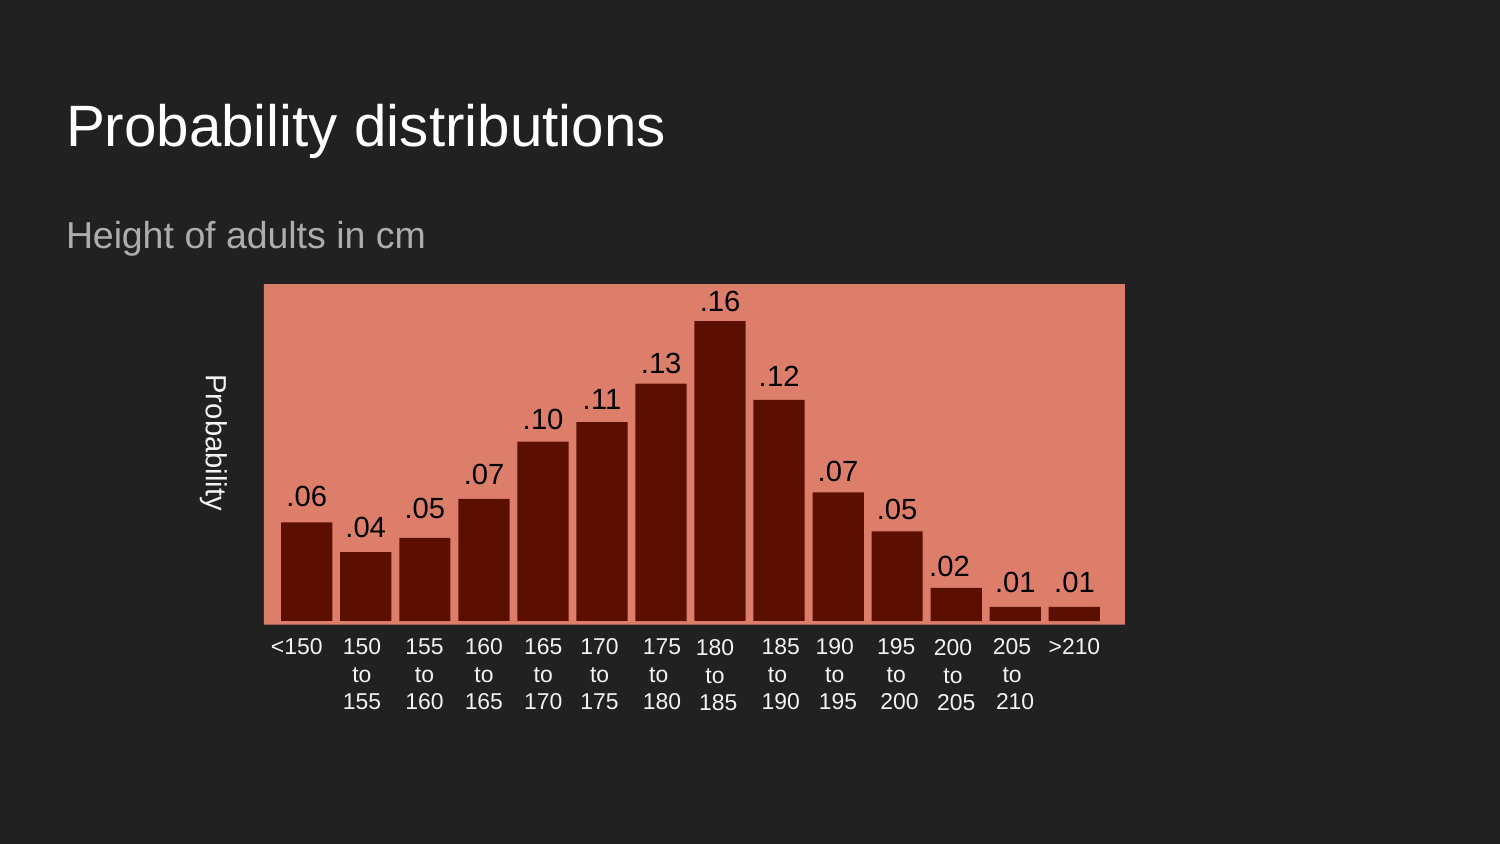

# Probability distributions
Height of adults in cm
.16

.13
.12
.11

.10

Probability

.07
.07

.06
.05
.05

.04

.02

.01
.01

<150
150
to
155
155
to
160
160
to
165
165
to
170
170
to
175
175
to
180
185
to
190
190
to
195
195
to
200
205
to
210
>210
180
to
185
200
to
205